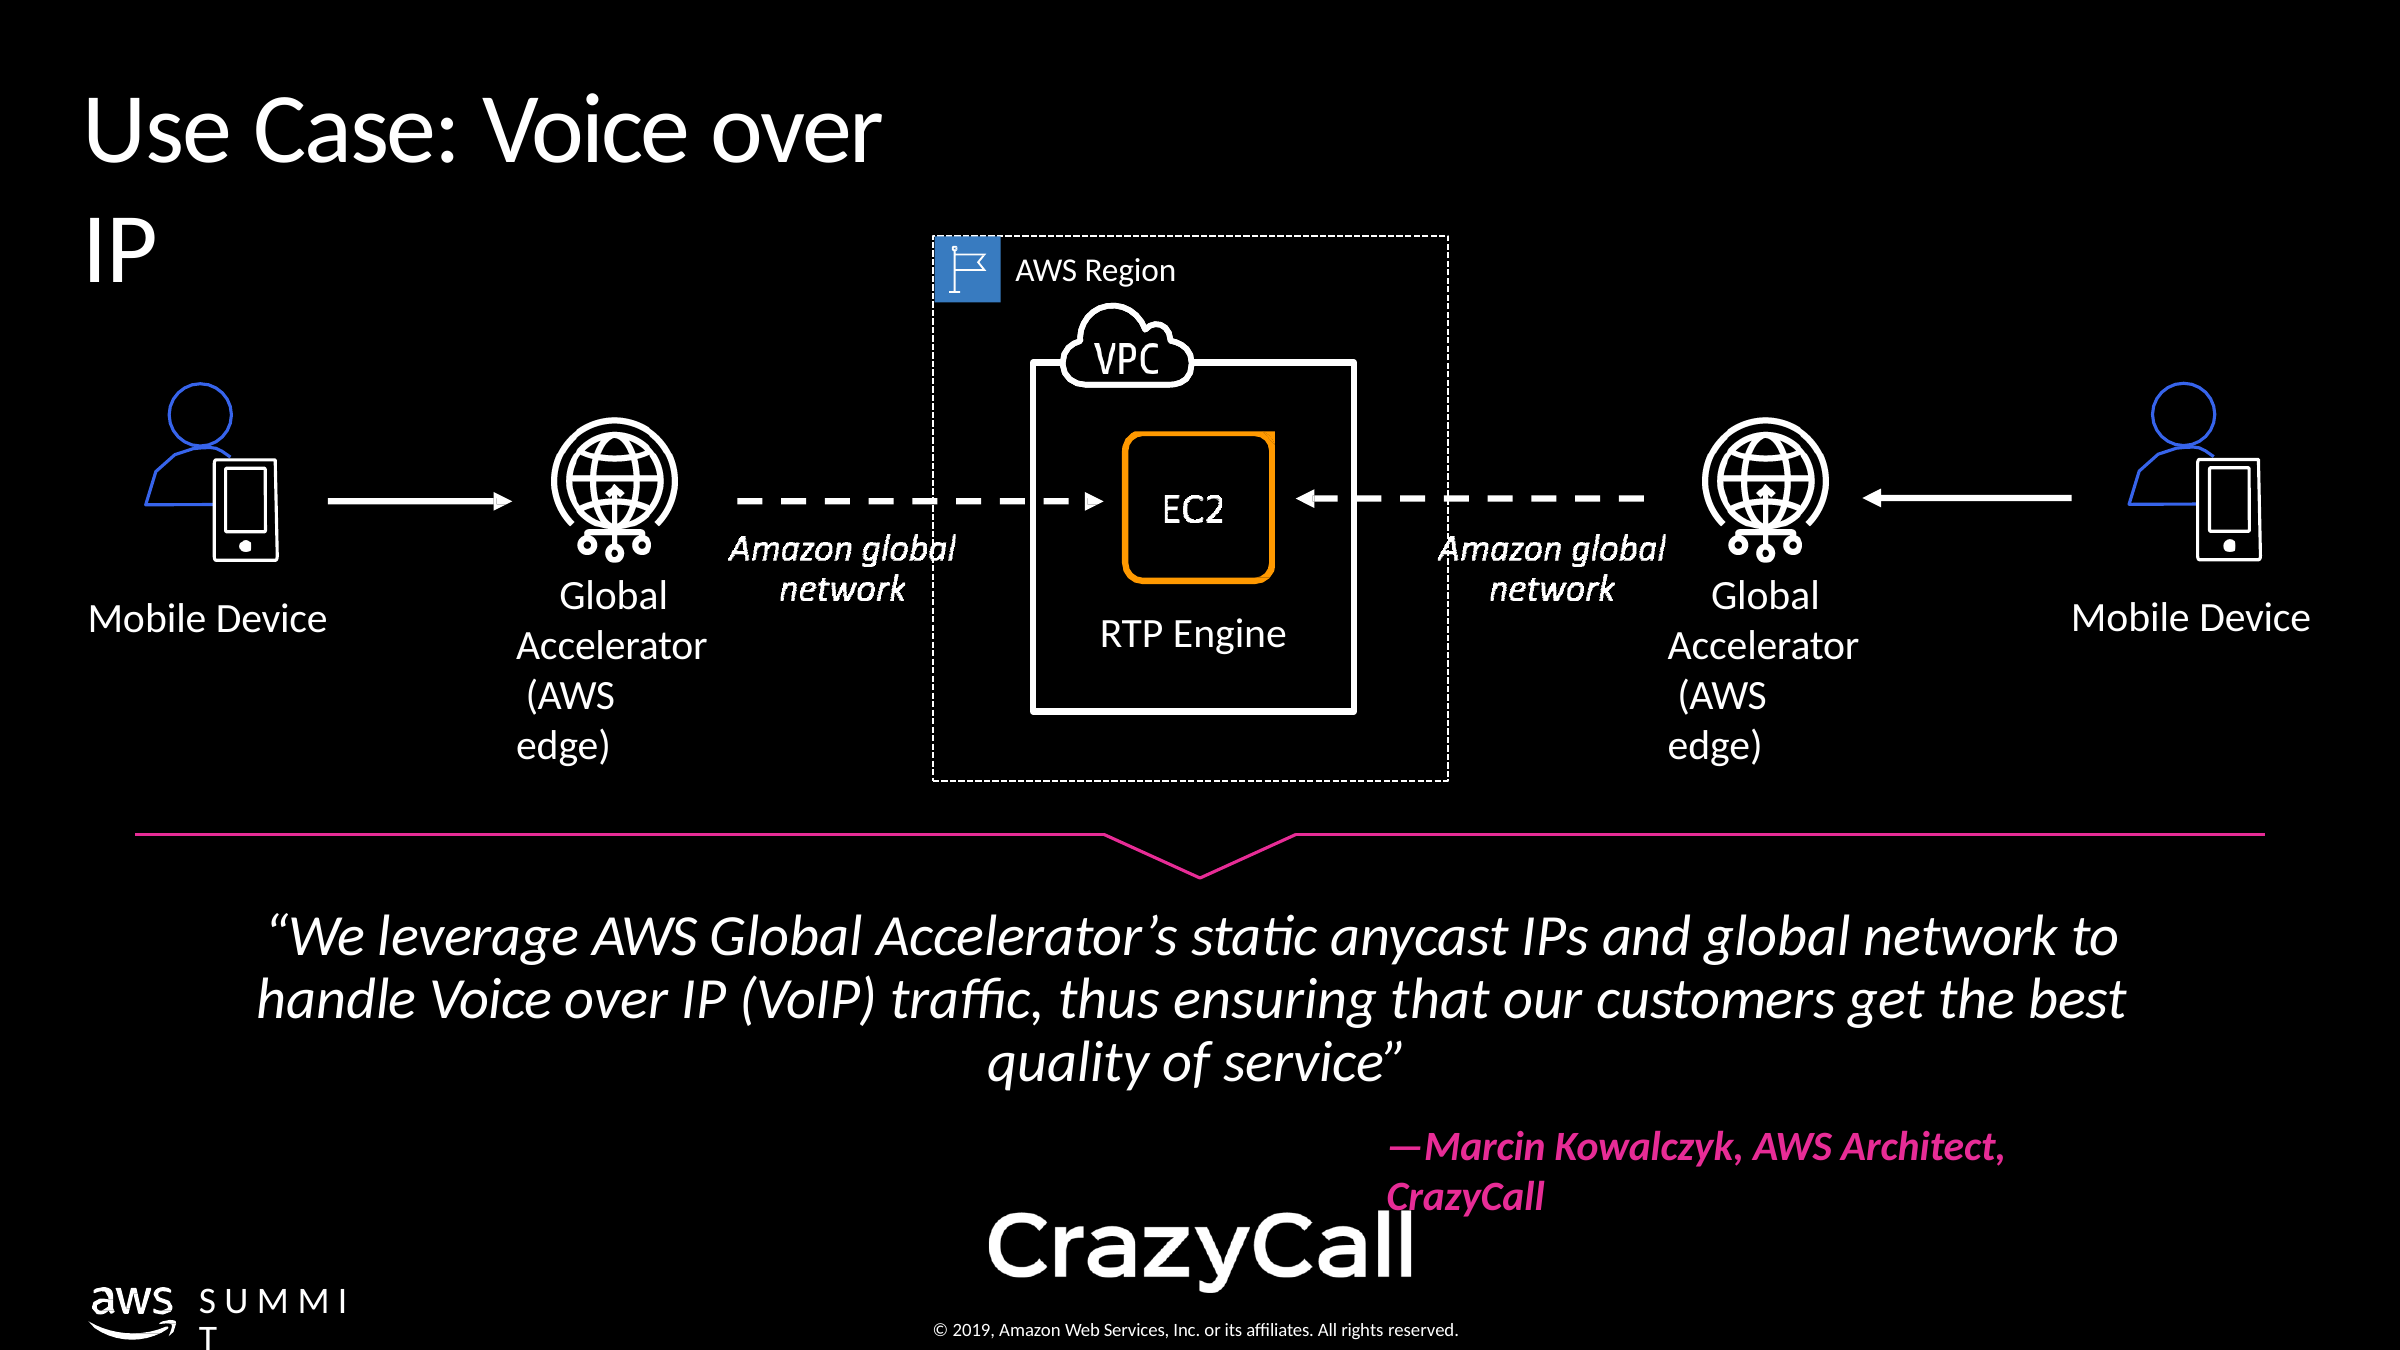

# Use Case: Voice over IP

AWS Region

Global  Accelerator  (AWS edge)
Global  Accelerator  (AWS edge)

Mobile Device
Mobile Device
RTP Engine

“We leverage AWS Global Accelerator’s static anycast IPs and global network to  handle Voice over IP (VoIP) traffic, thus ensuring that our customers get the best  quality of service”
—Marcin Kowalczyk, AWS Architect, CrazyCall

S U M M I T
© 2019, Amazon Web Services, Inc. or its affiliates. All rights reserved.